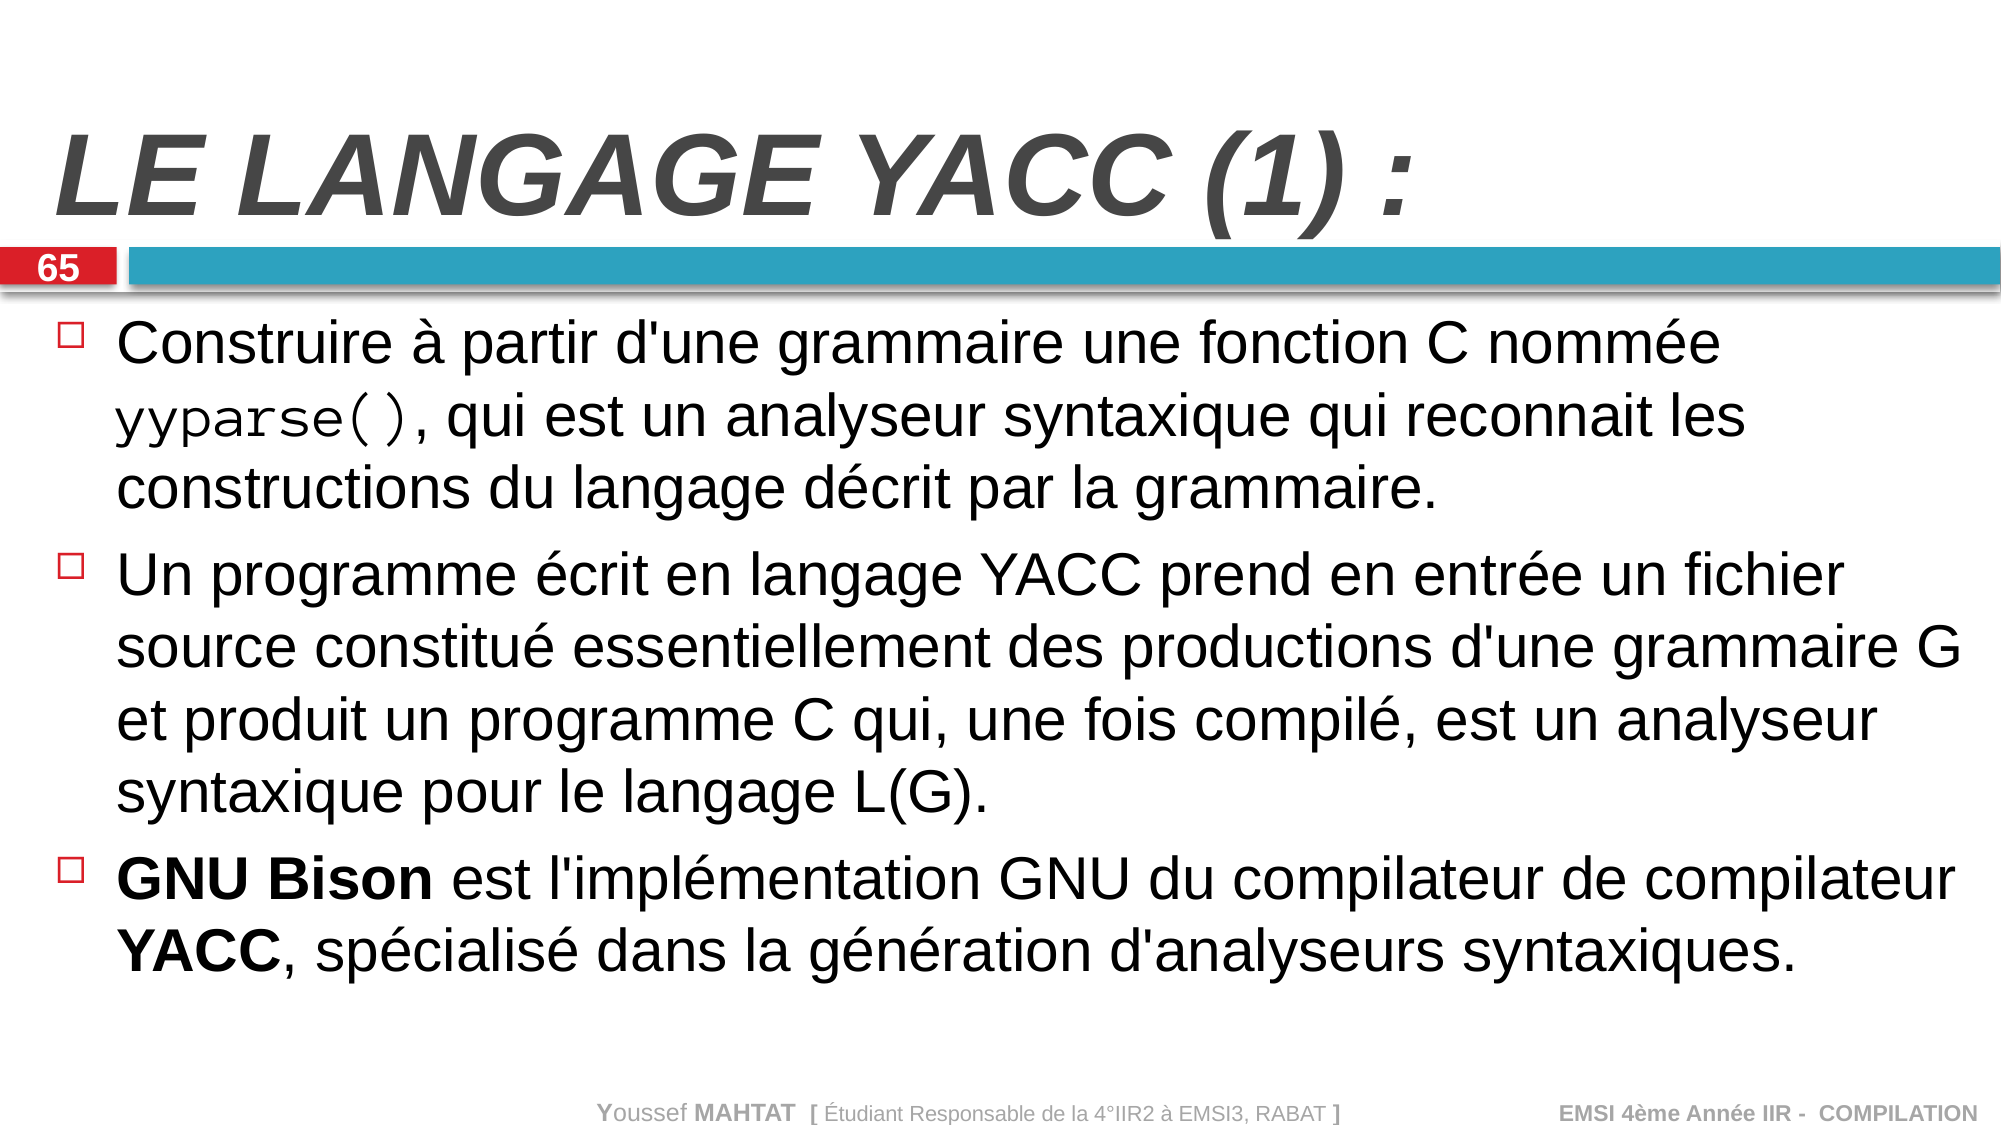

# LE LANGAGE YACC (1) :
65
Construire à partir d'une grammaire une fonction C nommée yyparse(), qui est un analyseur syntaxique qui reconnait les constructions du langage décrit par la grammaire.
Un programme écrit en langage YACC prend en entrée un fichier source constitué essentiellement des productions d'une grammaire G et produit un programme C qui, une fois compilé, est un analyseur syntaxique pour le langage L(G).
GNU Bison est l'implémentation GNU du compilateur de compilateur YACC, spécialisé dans la génération d'analyseurs syntaxiques.